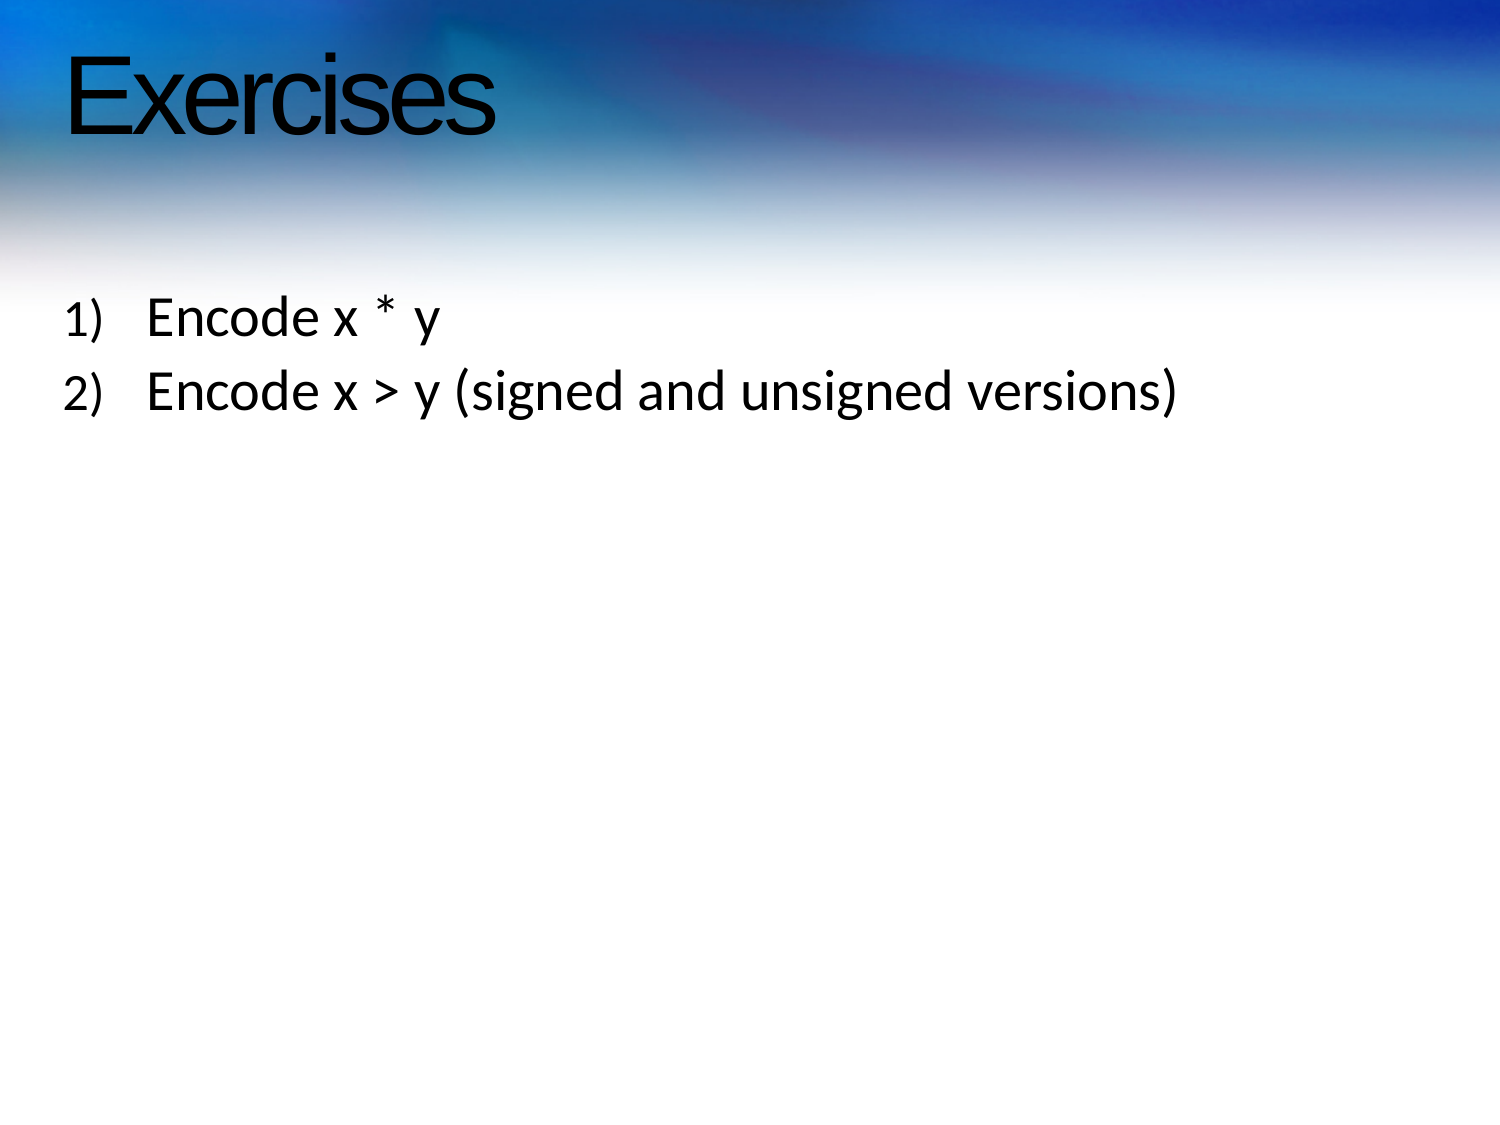

# Exercises
Encode x * y
Encode x > y (signed and unsigned versions)